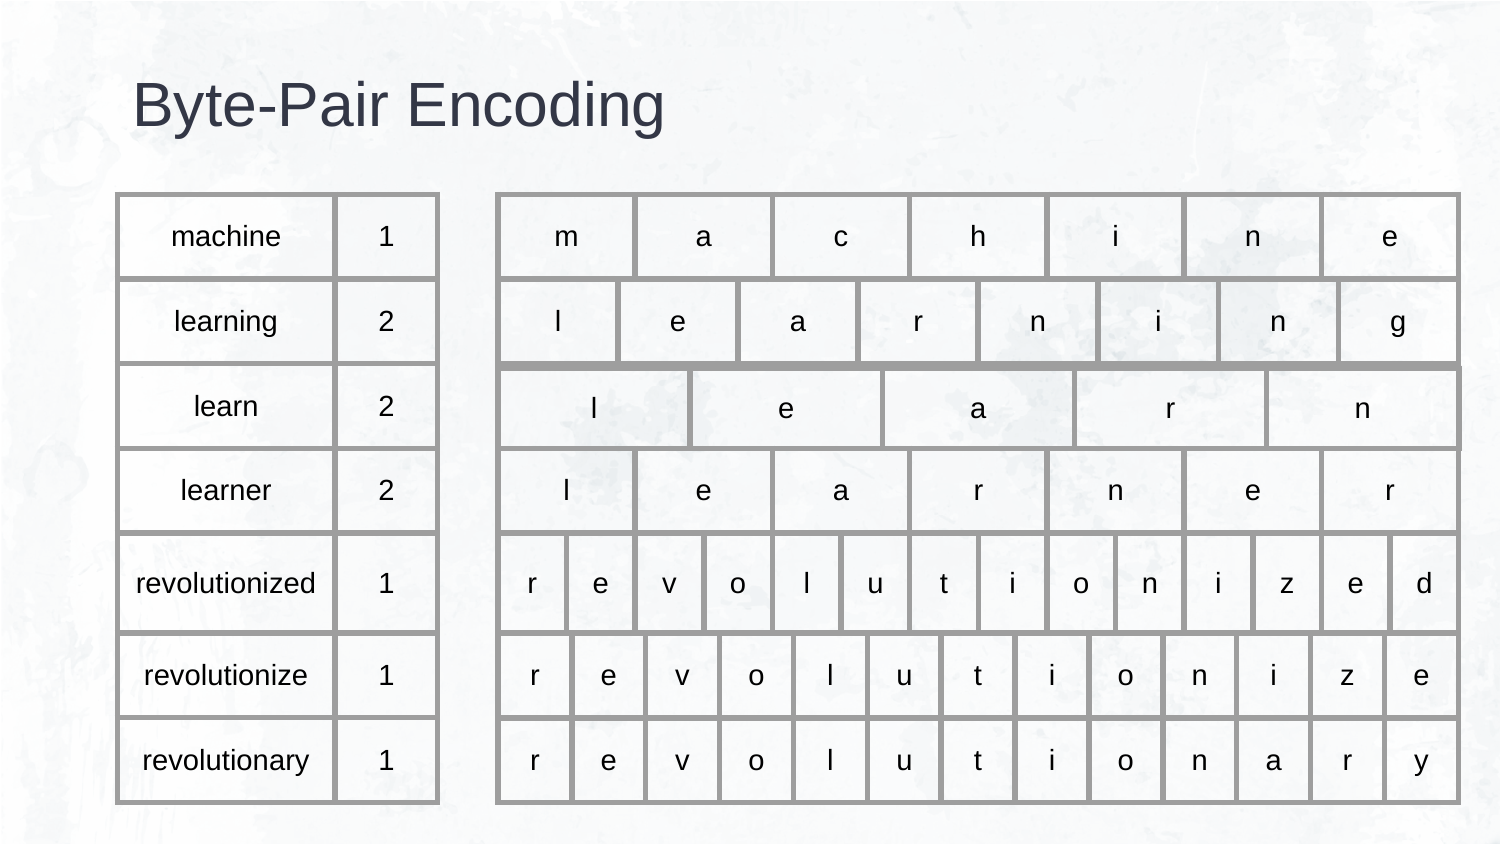

# Byte-Pair Encoding
| machine | 1 |
| --- | --- |
| learning | 2 |
| learn | 2 |
| learner | 2 |
| revolutionized | 1 |
| revolutionize | 1 |
| revolutionary | 1 |
| m | a | c | h | i | n | e |
| --- | --- | --- | --- | --- | --- | --- |
| l | e | a | r | n | i | n | g |
| --- | --- | --- | --- | --- | --- | --- | --- |
| l | e | a | r | n |
| --- | --- | --- | --- | --- |
| l | e | a | r | n | e | r |
| --- | --- | --- | --- | --- | --- | --- |
| r | e | v | o | l | u | t | i | o | n | i | z | e | d |
| --- | --- | --- | --- | --- | --- | --- | --- | --- | --- | --- | --- | --- | --- |
| r | e | v | o | l | u | t | i | o | n | i | z | e |
| --- | --- | --- | --- | --- | --- | --- | --- | --- | --- | --- | --- | --- |
| r | e | v | o | l | u | t | i | o | n | a | r | y |
| --- | --- | --- | --- | --- | --- | --- | --- | --- | --- | --- | --- | --- |